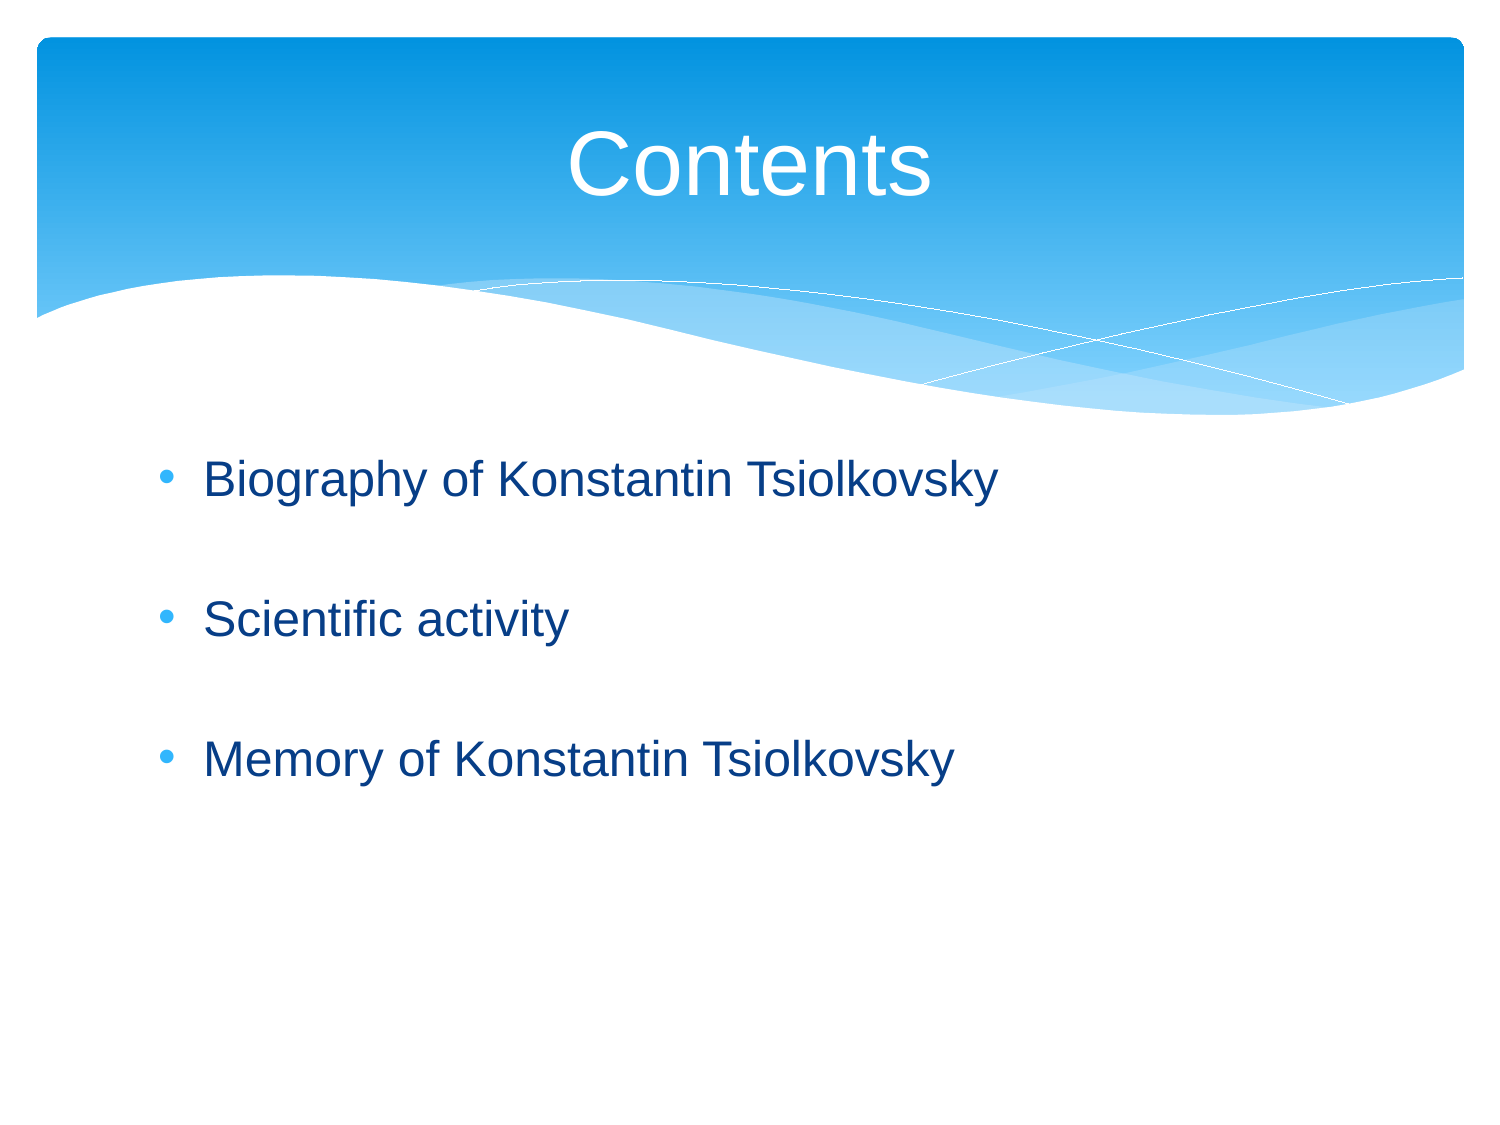

# Contents
Biography of Konstantin Tsiolkovsky

Scientific activity

Memory of Konstantin Tsiolkovsky